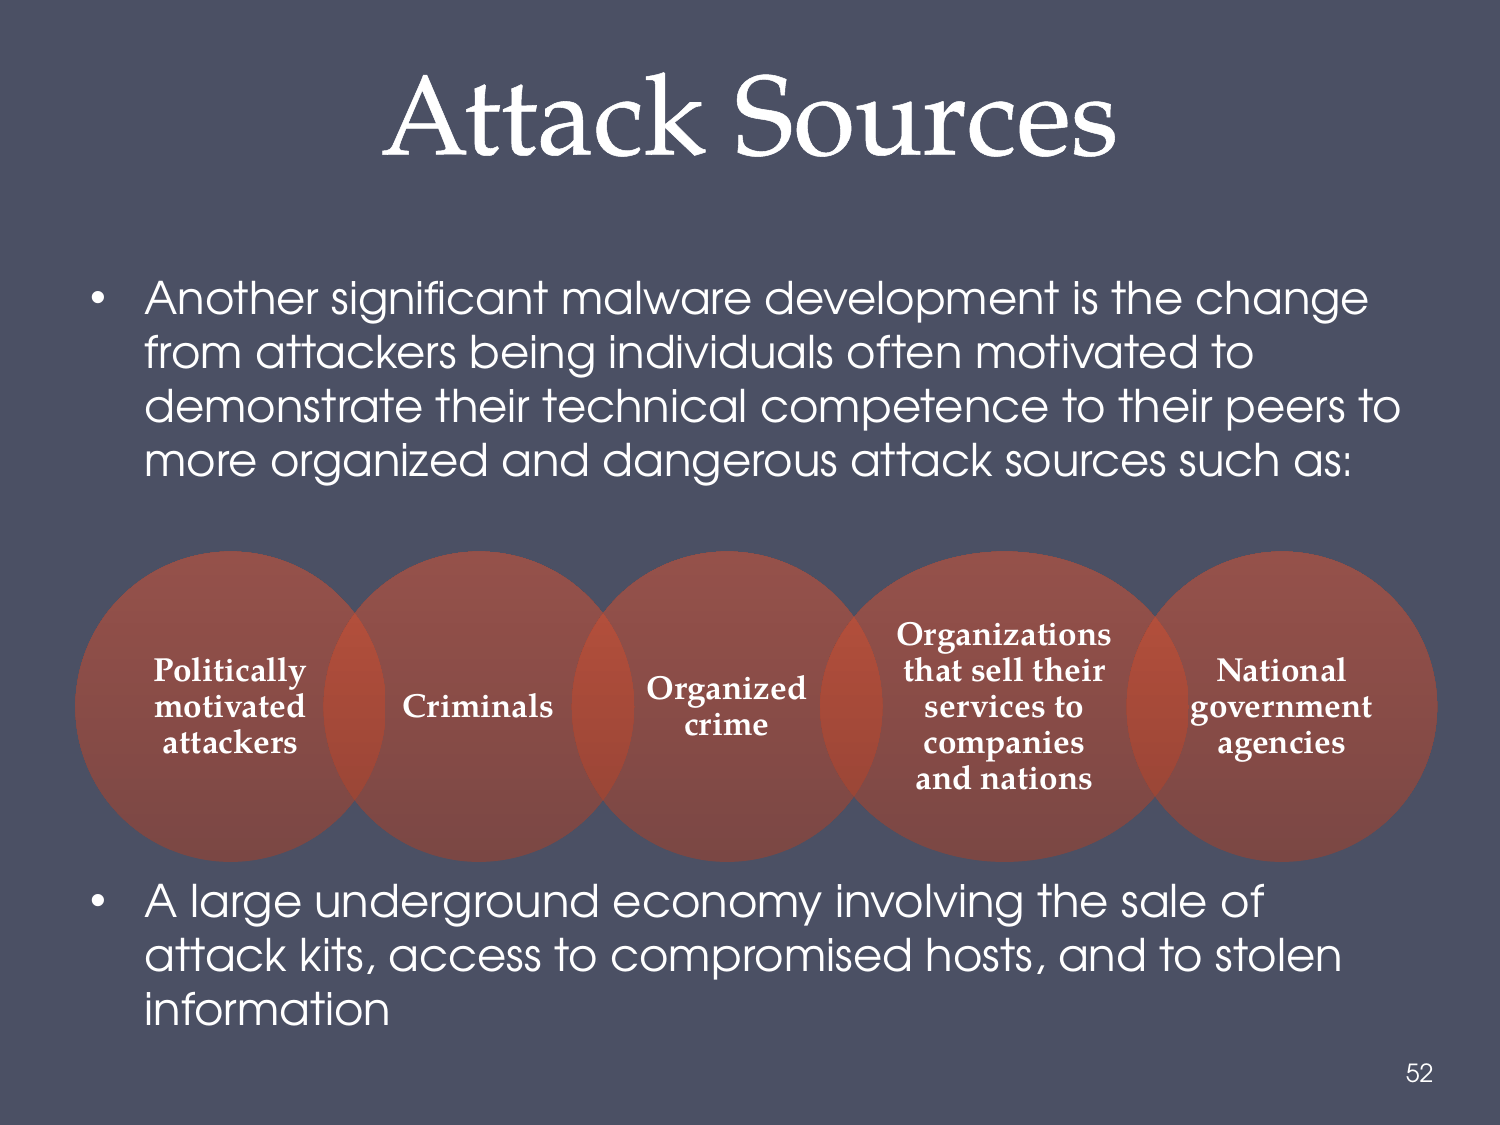

# Attack Sources
Another significant malware development is the change from attackers being individuals often motivated to demonstrate their technical competence to their peers to more organized and dangerous attack sources such as:

A large underground economy involving the sale of attack kits, access to compromised hosts, and to stolen information
Politically motivated attackers
Criminals
Organized crime
Organizations that sell their services to companies and nations
National government agencies
52